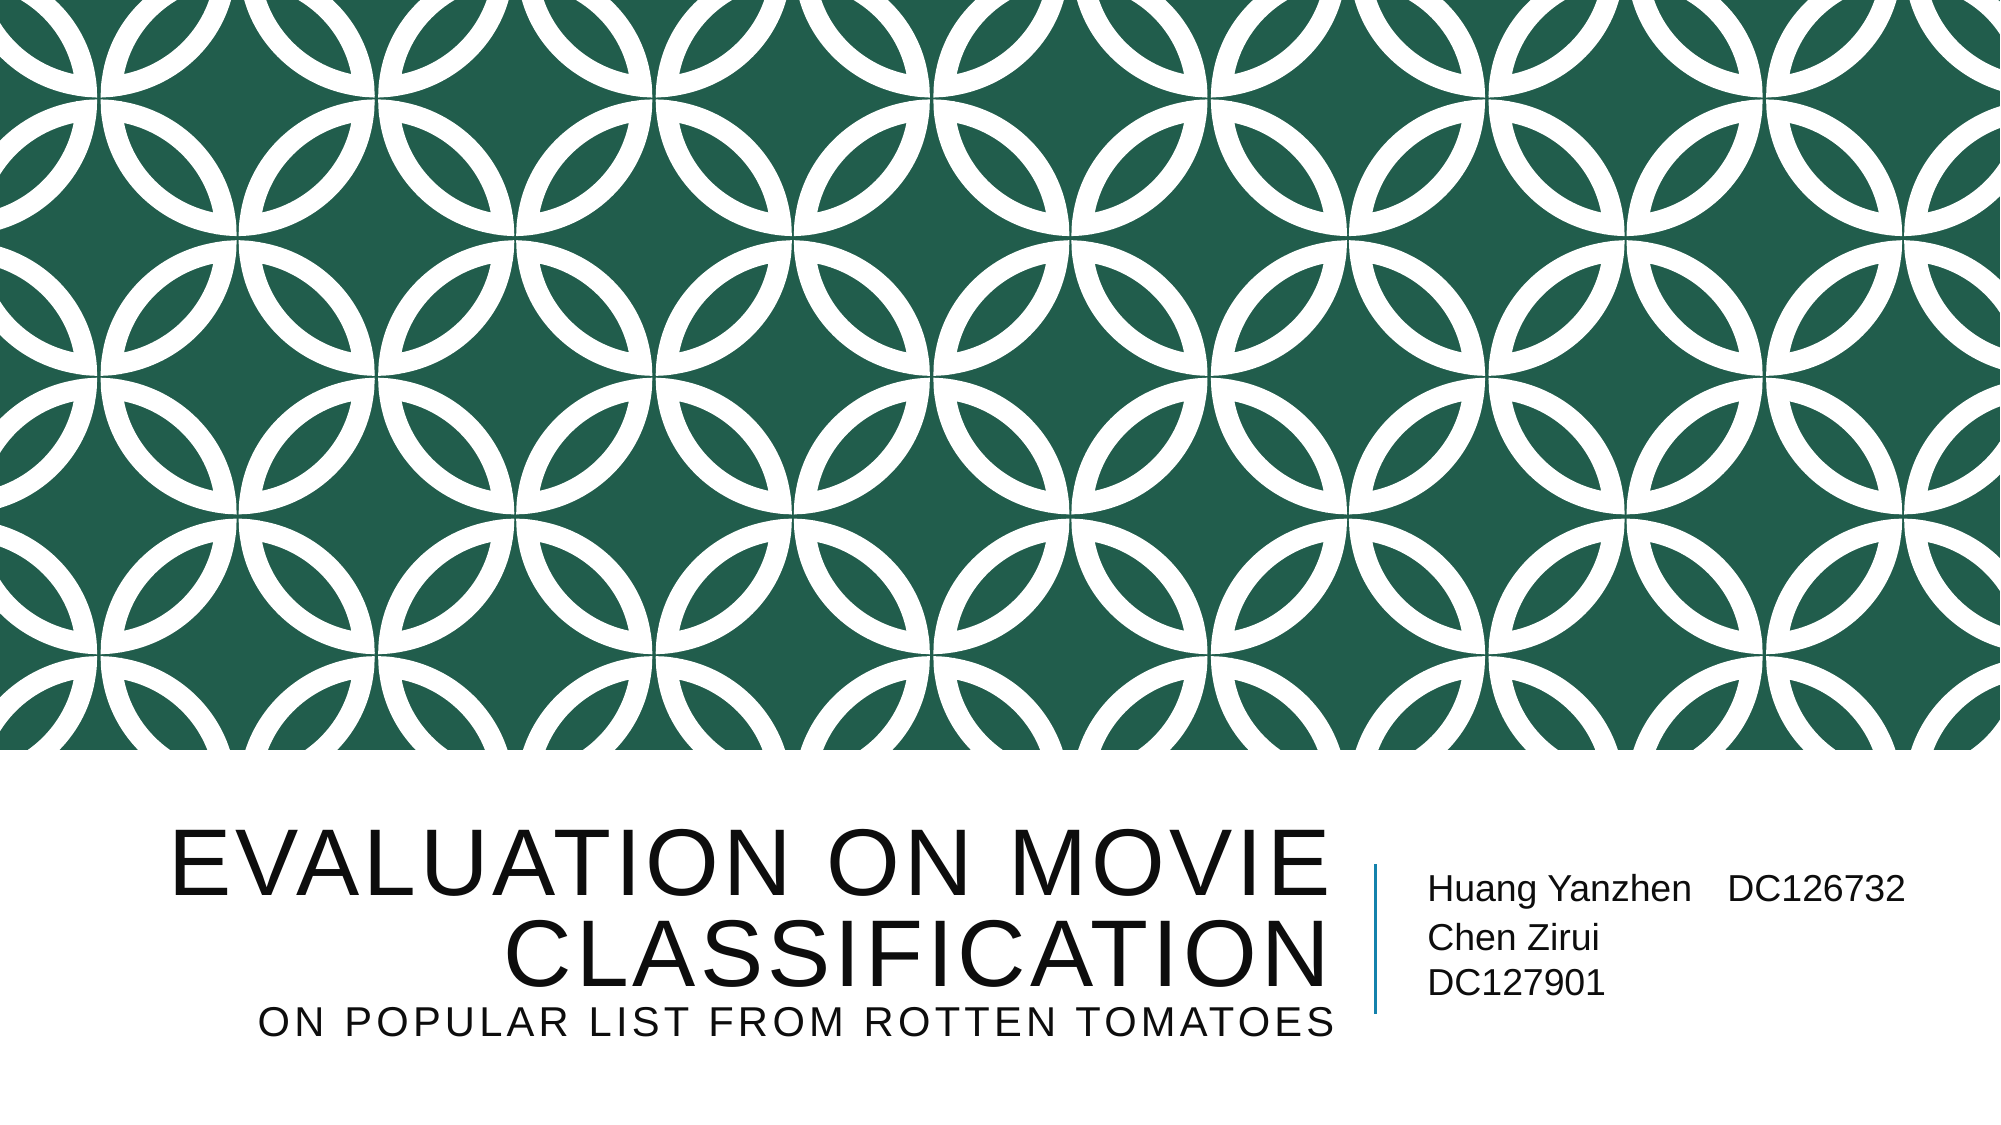

# Evaluation on Movie Classification on popular list from Rotten Tomatoes
Huang Yanzhen	DC126732
Chen Zirui		DC127901